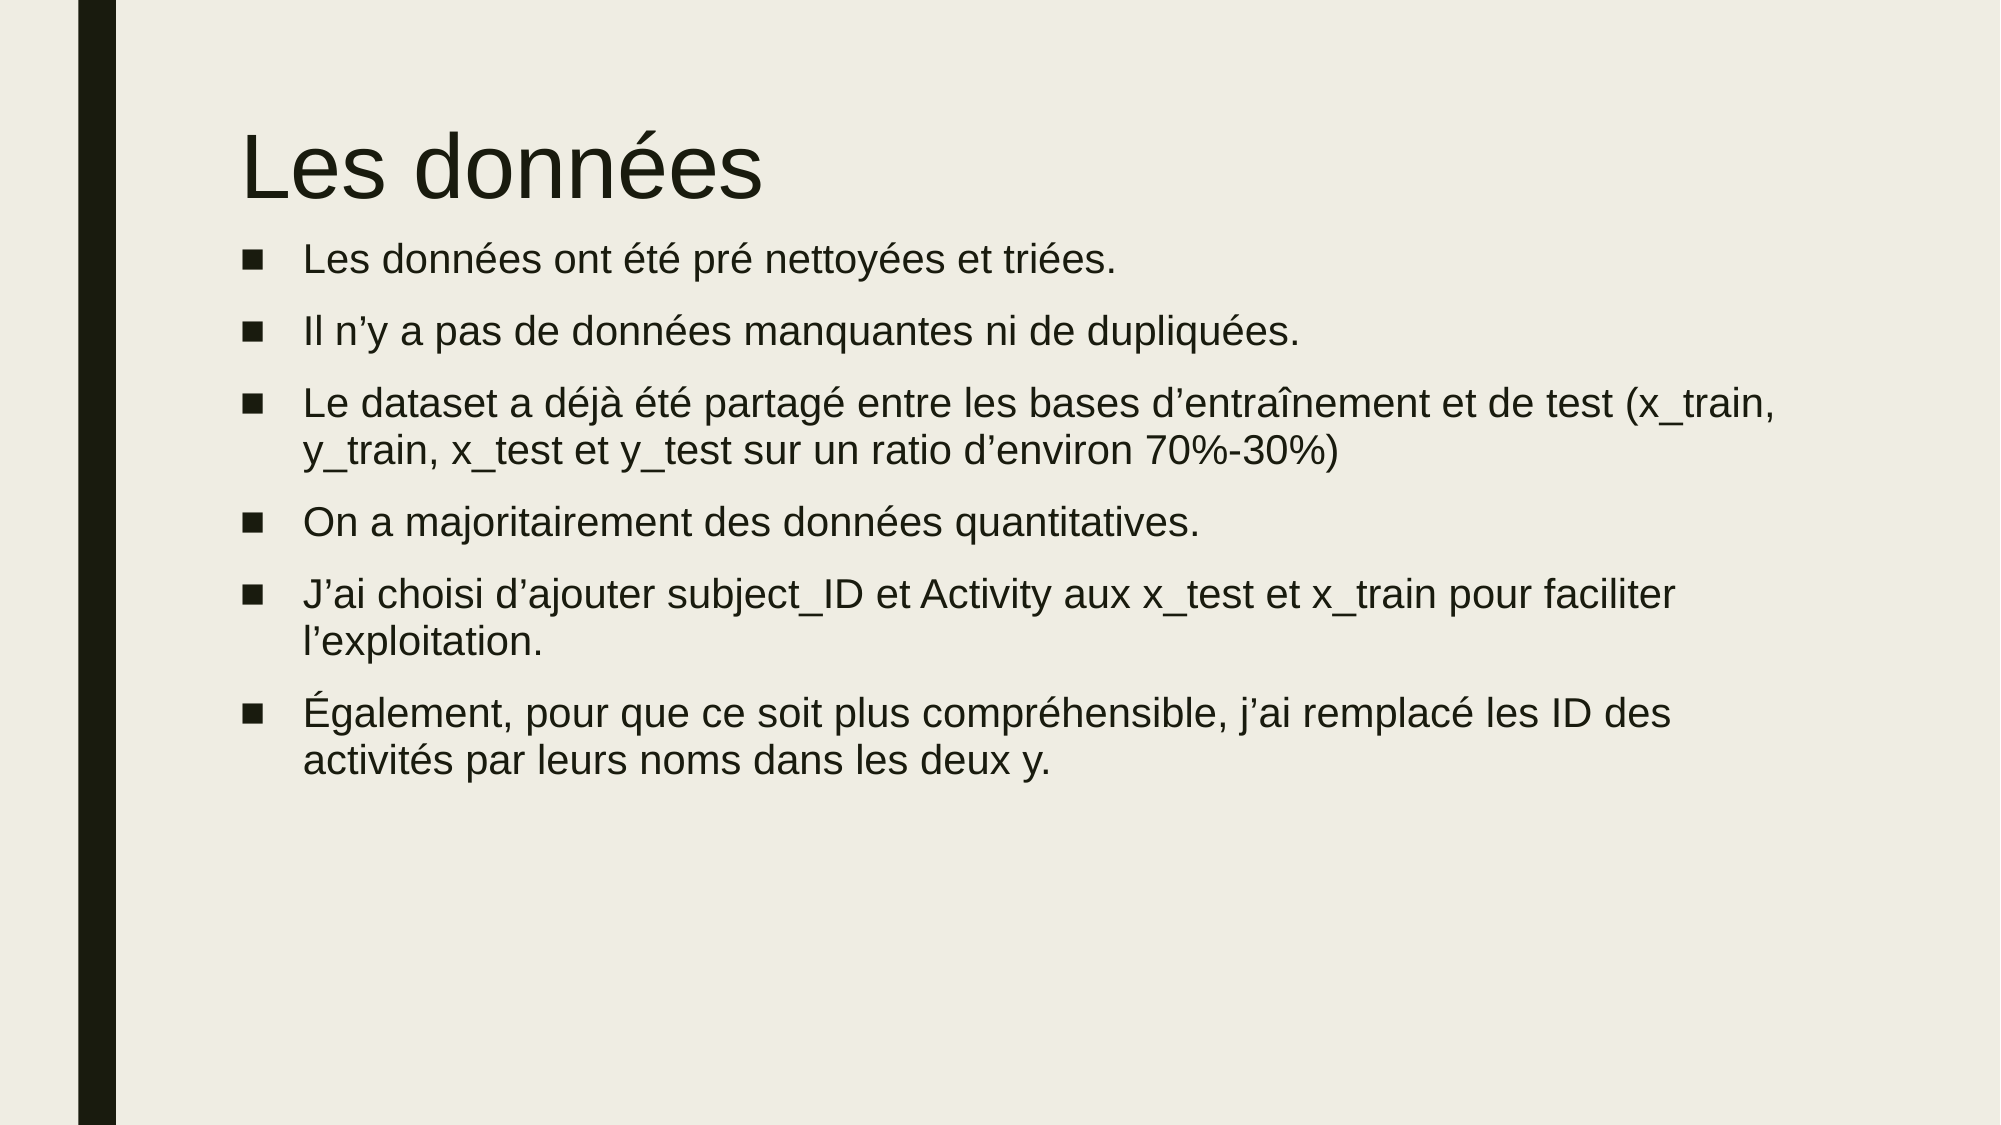

# Les données
Les données ont été pré nettoyées et triées.
Il n’y a pas de données manquantes ni de dupliquées.
Le dataset a déjà été partagé entre les bases d’entraînement et de test (x_train, y_train, x_test et y_test sur un ratio d’environ 70%-30%)
On a majoritairement des données quantitatives.
J’ai choisi d’ajouter subject_ID et Activity aux x_test et x_train pour faciliter l’exploitation.
Également, pour que ce soit plus compréhensible, j’ai remplacé les ID des activités par leurs noms dans les deux y.